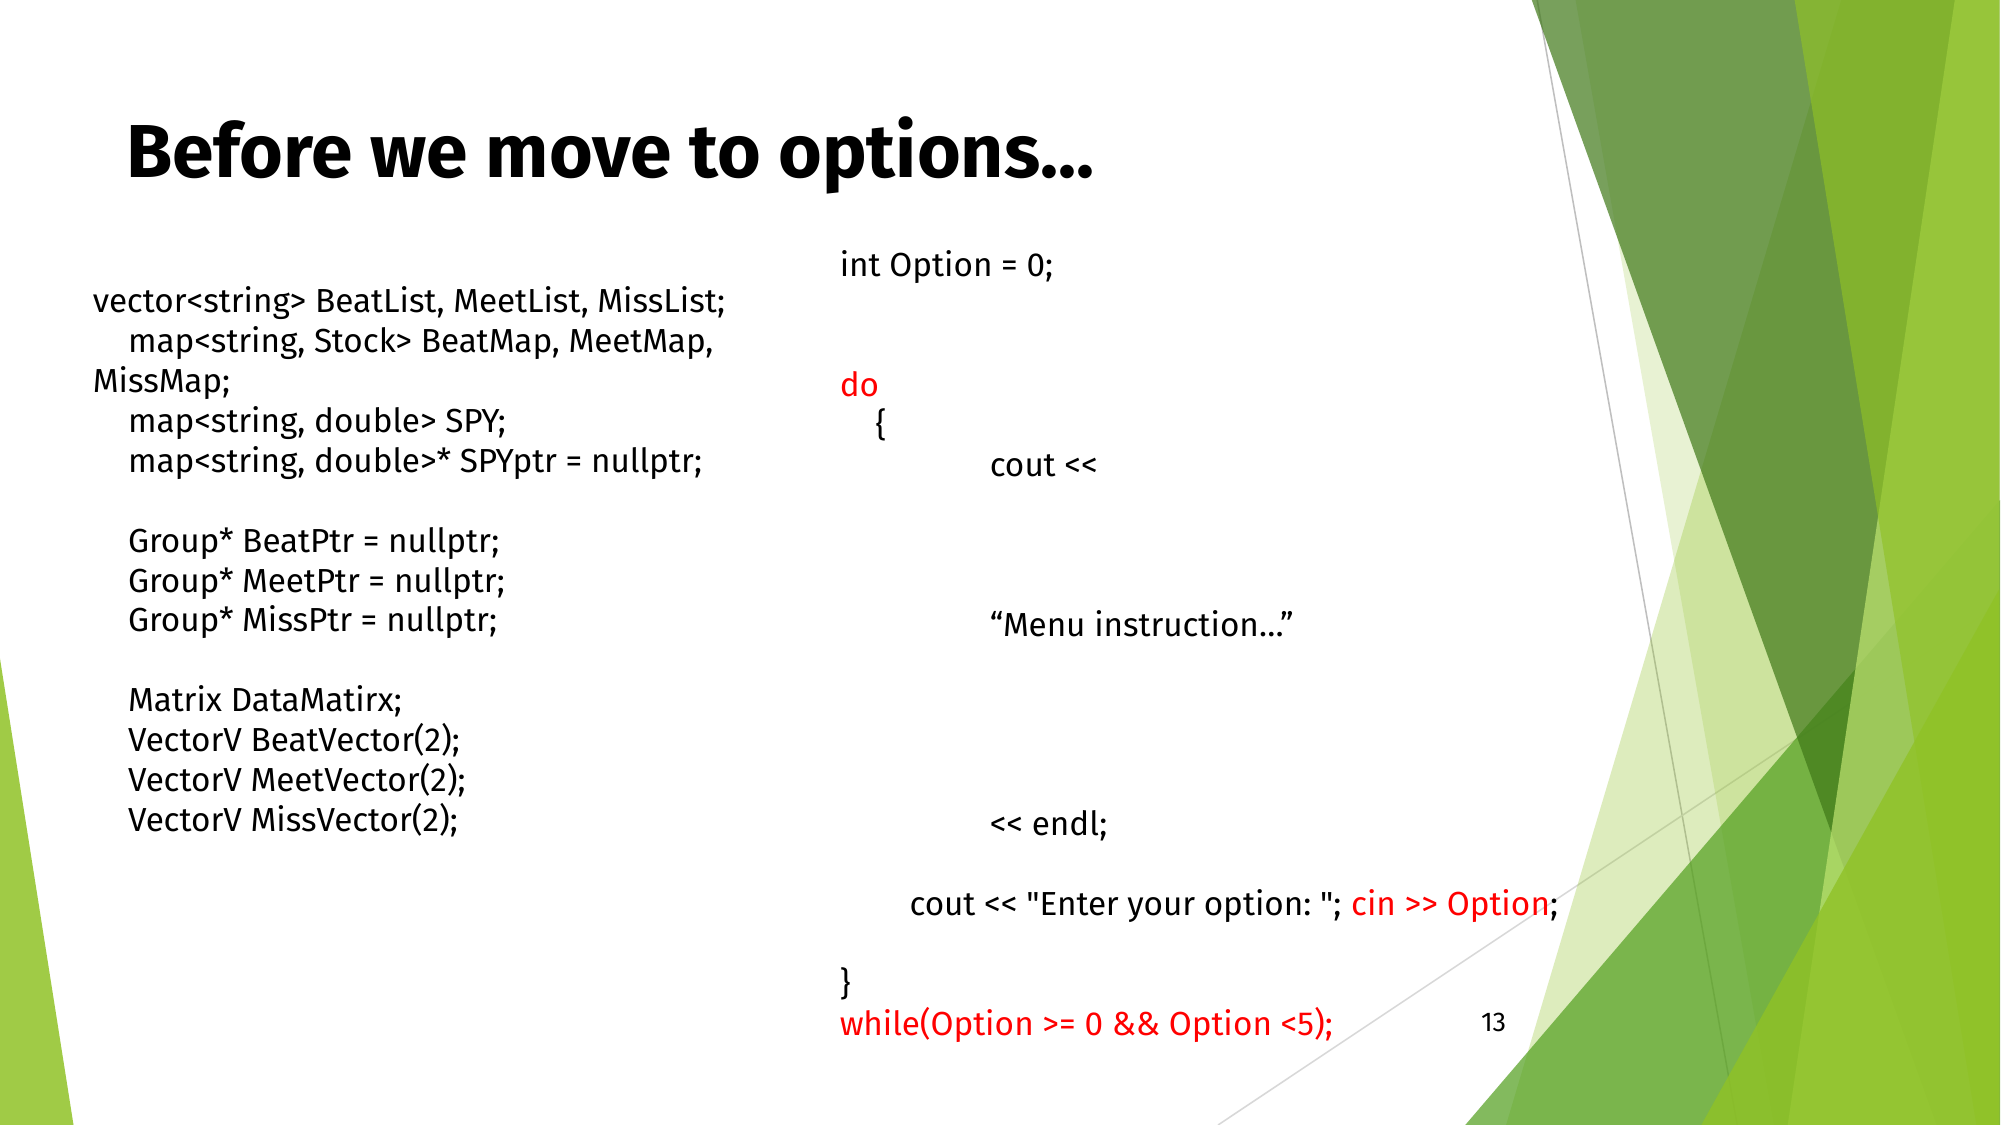

# Before we move to options...
int Option = 0;

do
    {
     	cout <<

“Menu instruction…”

<< endl;

        cout << "Enter your option: "; cin >> Option;

}
while(Option >= 0 && Option <5);

vector<string> BeatList, MeetList, MissList;
    map<string, Stock> BeatMap, MeetMap, MissMap;
    map<string, double> SPY;
    map<string, double>* SPYptr = nullptr;

    Group* BeatPtr = nullptr;
    Group* MeetPtr = nullptr;
    Group* MissPtr = nullptr;

    Matrix DataMatirx;
    VectorV BeatVector(2);
    VectorV MeetVector(2);
    VectorV MissVector(2);

13